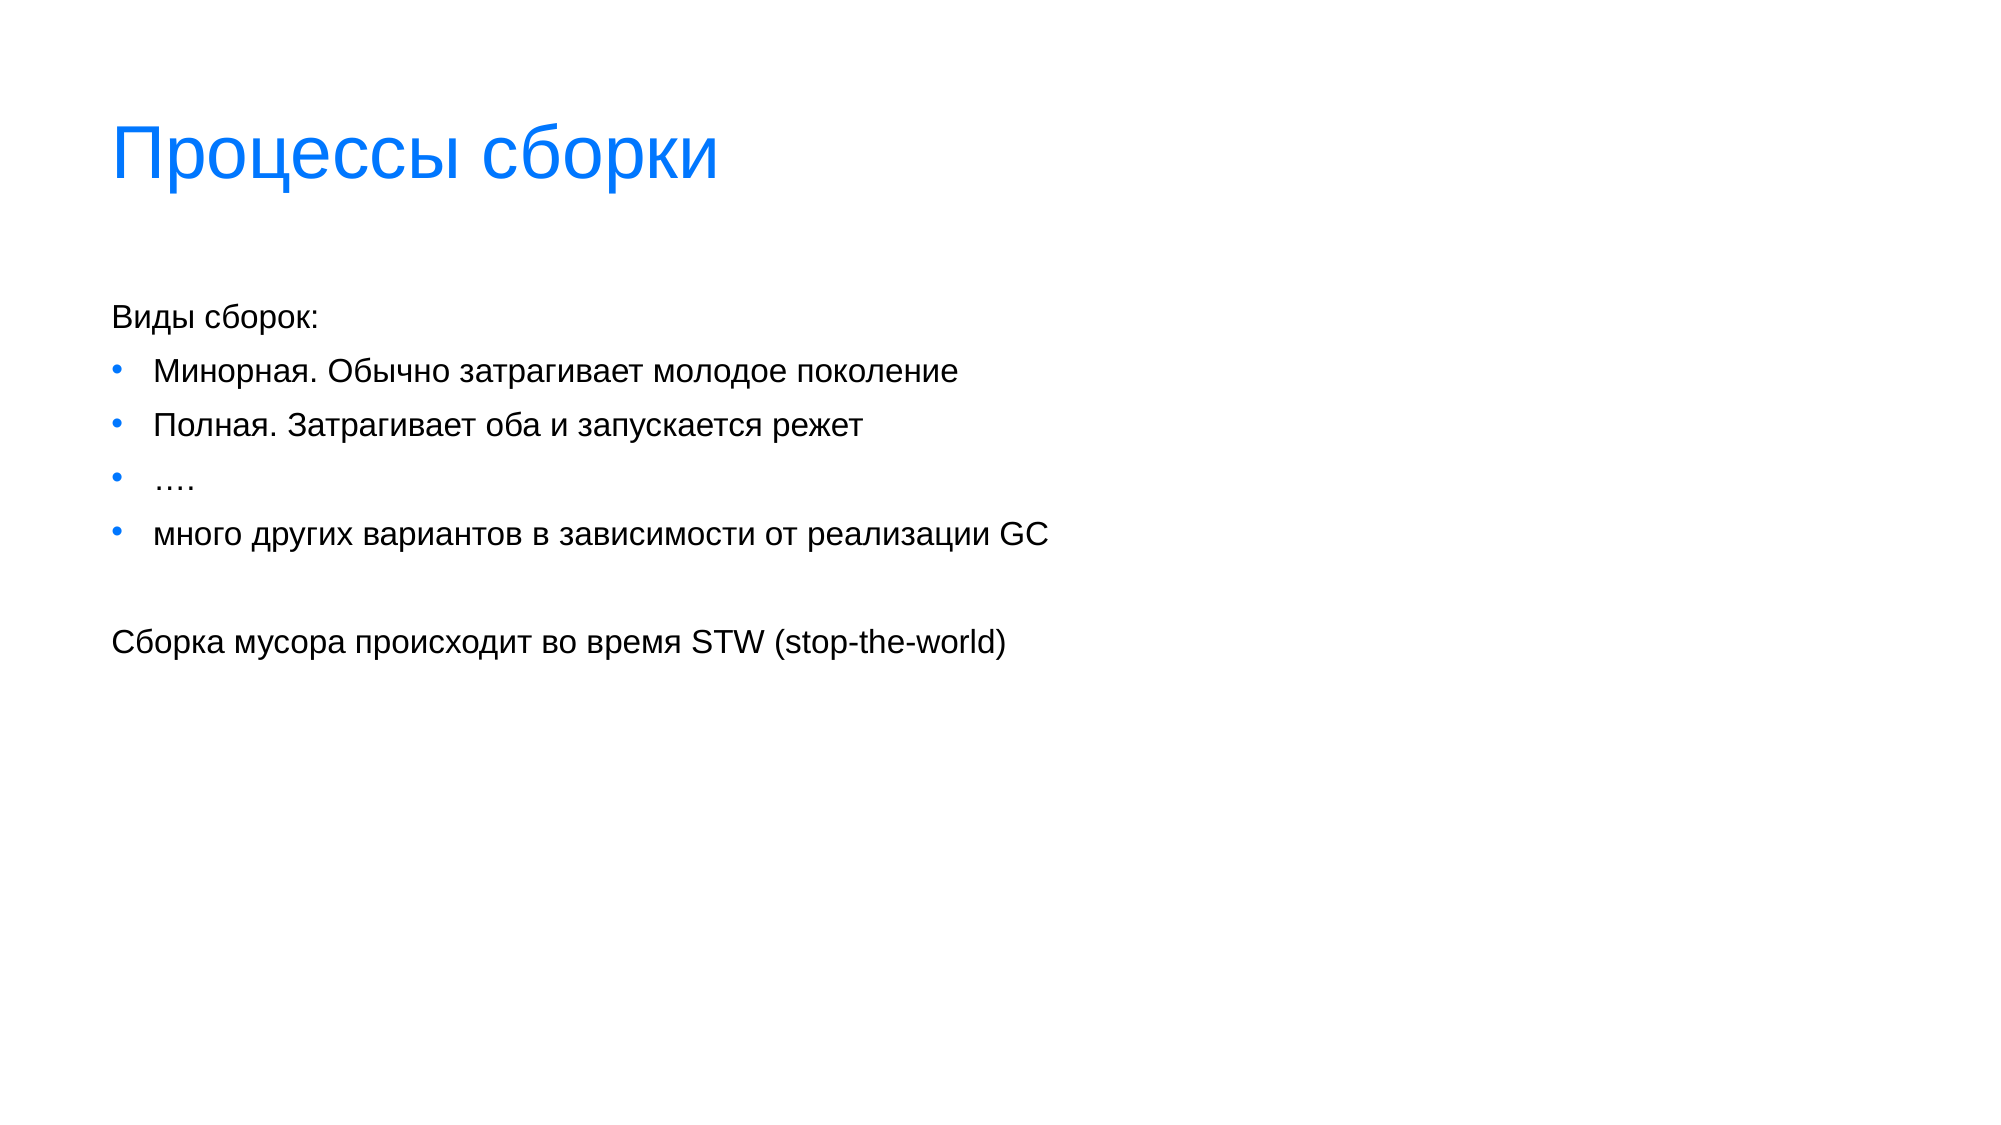

# Процессы сборки
Виды сборок:
Минорная. Обычно затрагивает молодое поколение
Полная. Затрагивает оба и запускается режет
….
много других вариантов в зависимости от реализации GC

Сборка мусора происходит во время STW (stop-the-world)